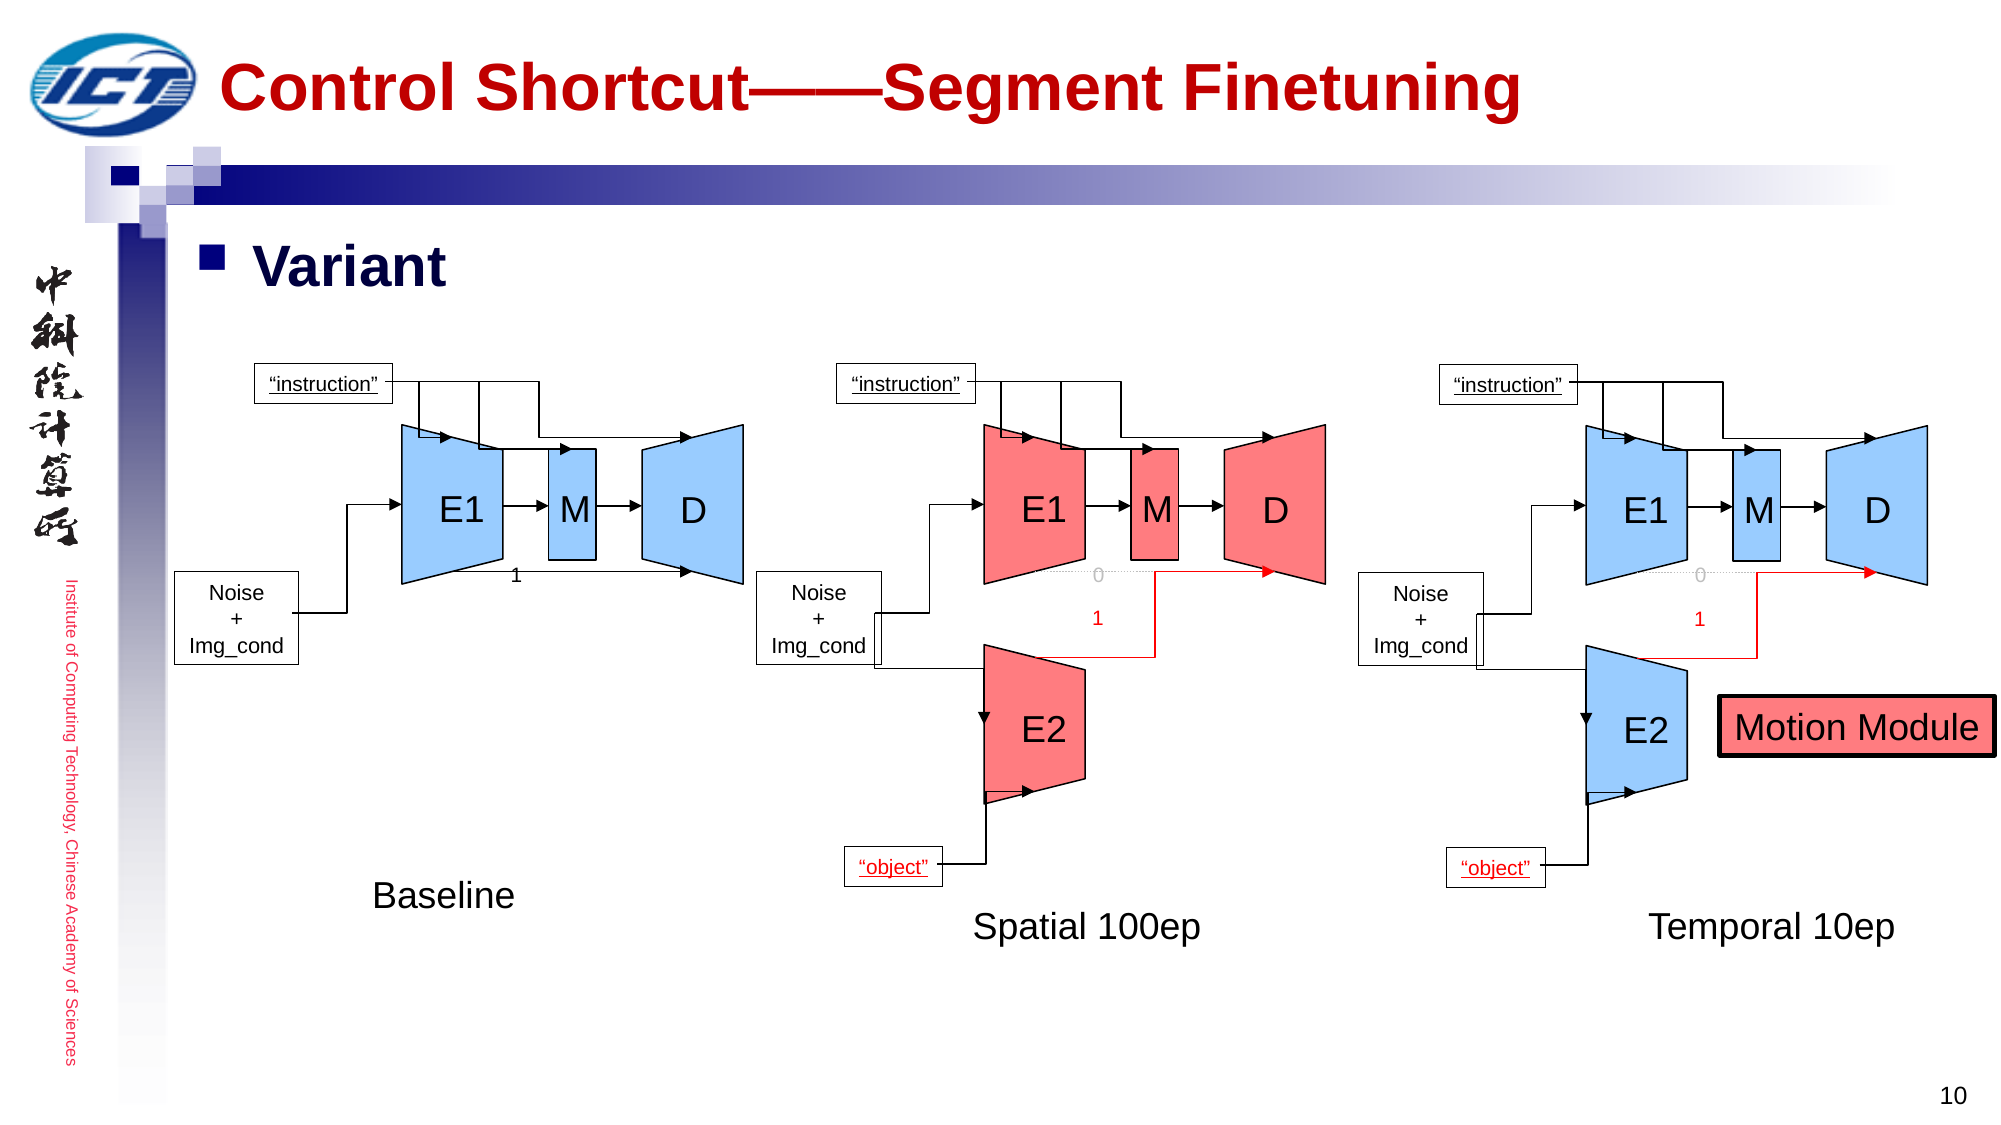

# Control Shortcut——Segment Finetuning
Variant
“instruction”

Noise
+
Img_cond
E1
M
D
1
“instruction”

Noise
+
Img_cond
“object”
E1
M
D
E2
1
0
“instruction”

Noise
+
Img_cond
“object”
E1
M
D
E2
1
0
Motion Module
Baseline
Spatial 100ep
Temporal 10ep
10